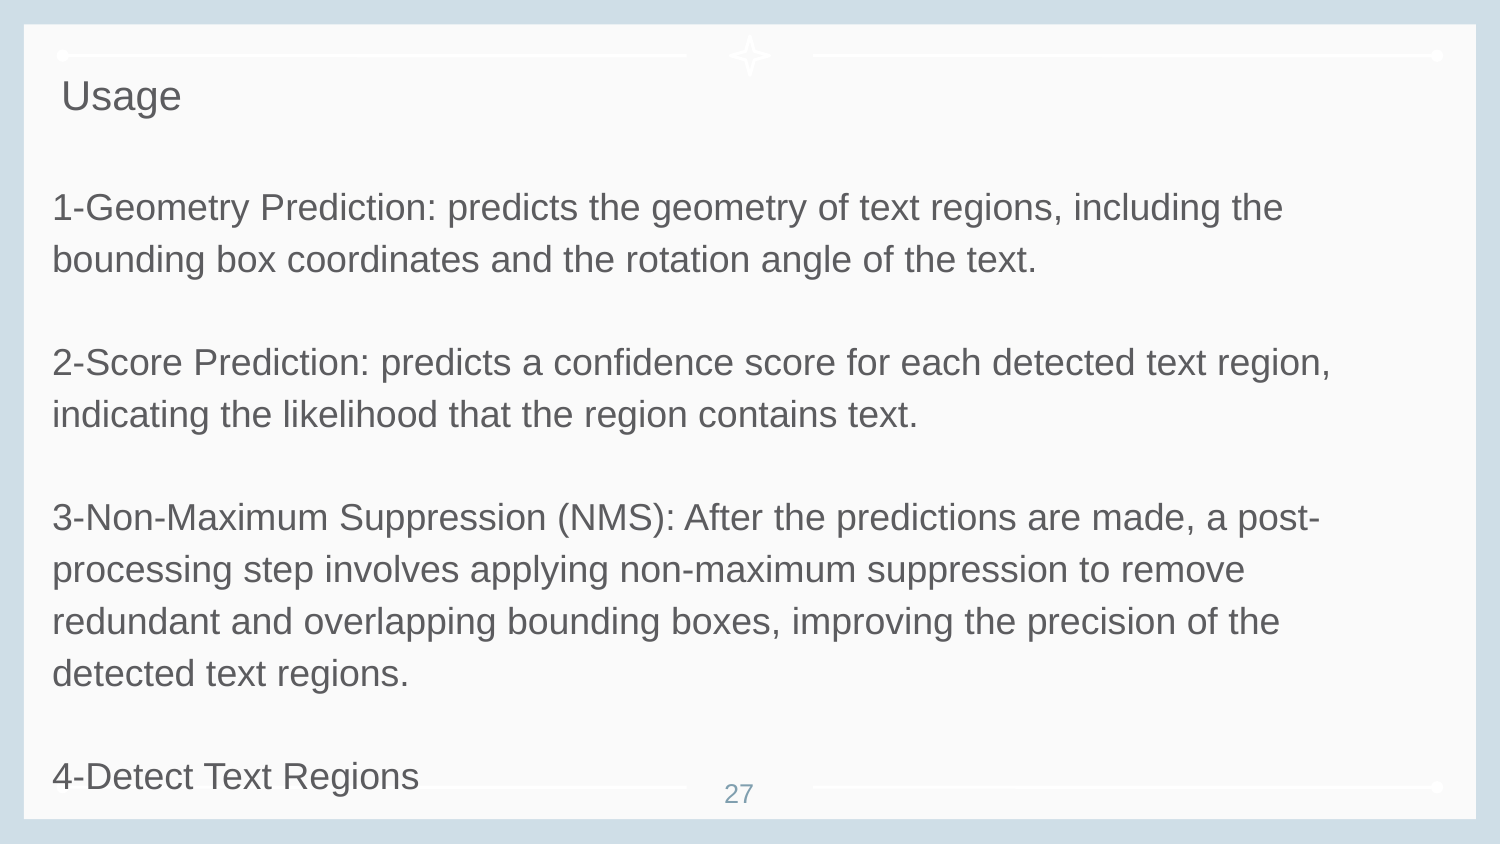

Usage

1-Geometry Prediction: predicts the geometry of text regions, including the bounding box coordinates and the rotation angle of the text.

2-Score Prediction: predicts a confidence score for each detected text region, indicating the likelihood that the region contains text.

3-Non-Maximum Suppression (NMS): After the predictions are made, a post-processing step involves applying non-maximum suppression to remove redundant and overlapping bounding boxes, improving the precision of the detected text regions.

4-Detect Text Regions

27